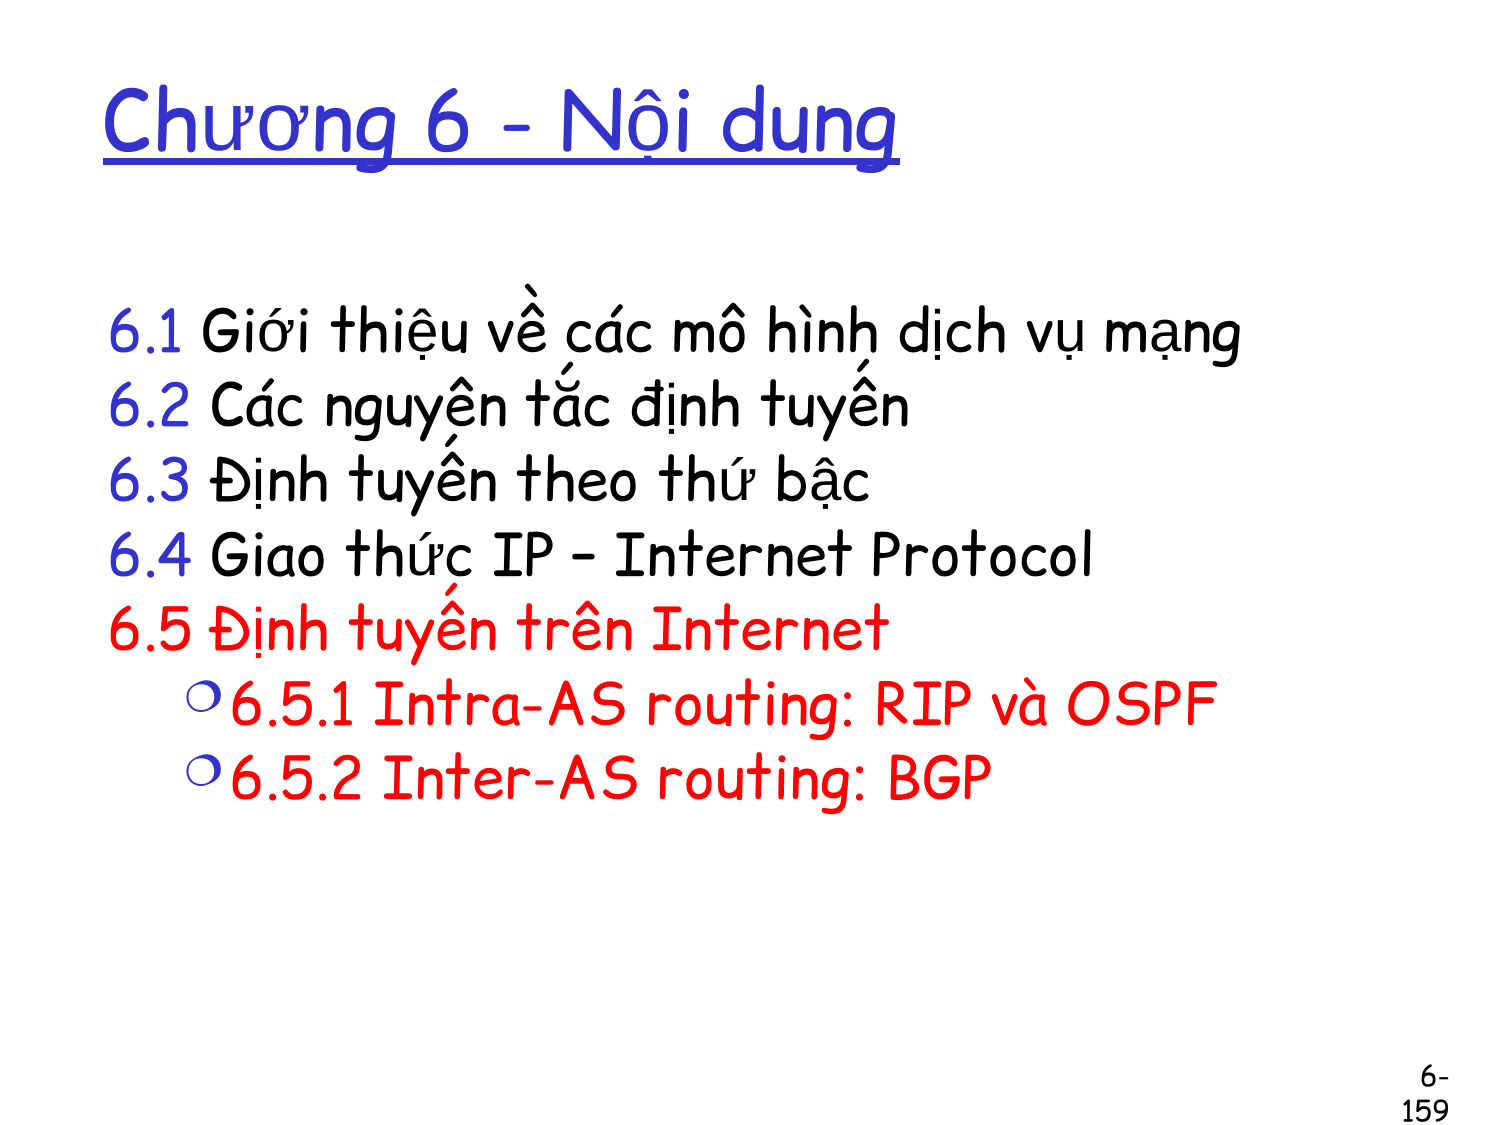

# Chương 6 - Nội dung
6.1 Giới thiệu về các mô hình dịch vụ mạng
6.2 Các nguyên tắc định tuyến
6.3 Định tuyến theo thứ bậc
6.4 Giao thức IP – Internet Protocol
6.5 Định tuyến trên Internet
6.5.1 Intra-AS routing: RIP và OSPF
6.5.2 Inter-AS routing: BGP
6-159